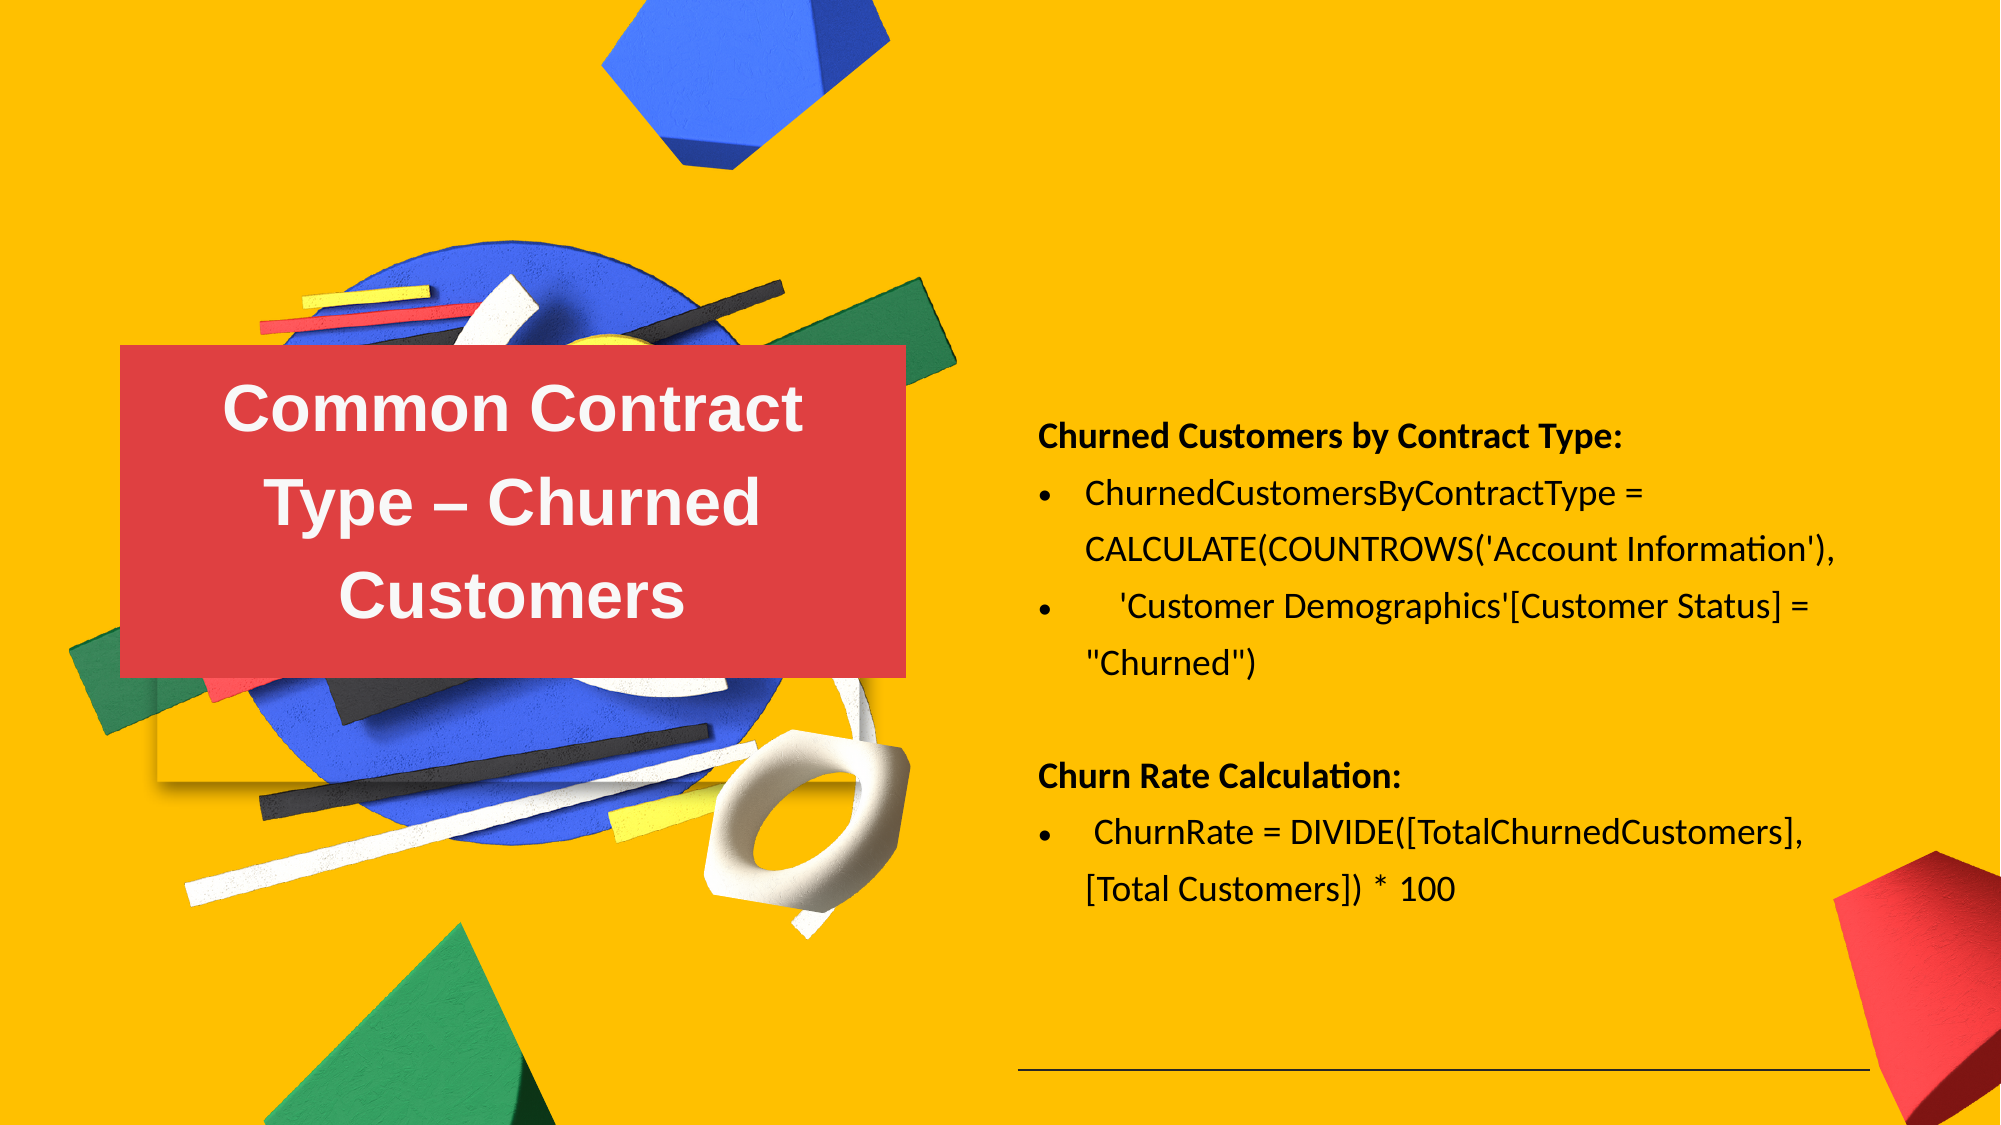

| Churned Customers by Contract Type: ChurnedCustomersByContractType = CALCULATE(COUNTROWS('Account Information'),     'Customer Demographics'[Customer Status] = "Churned")   Churn Rate Calculation: ChurnRate = DIVIDE([TotalChurnedCustomers], [Total Customers]) \* 100 |
| --- |
|  |
|  |

Common Contract
Type – Churned Customers